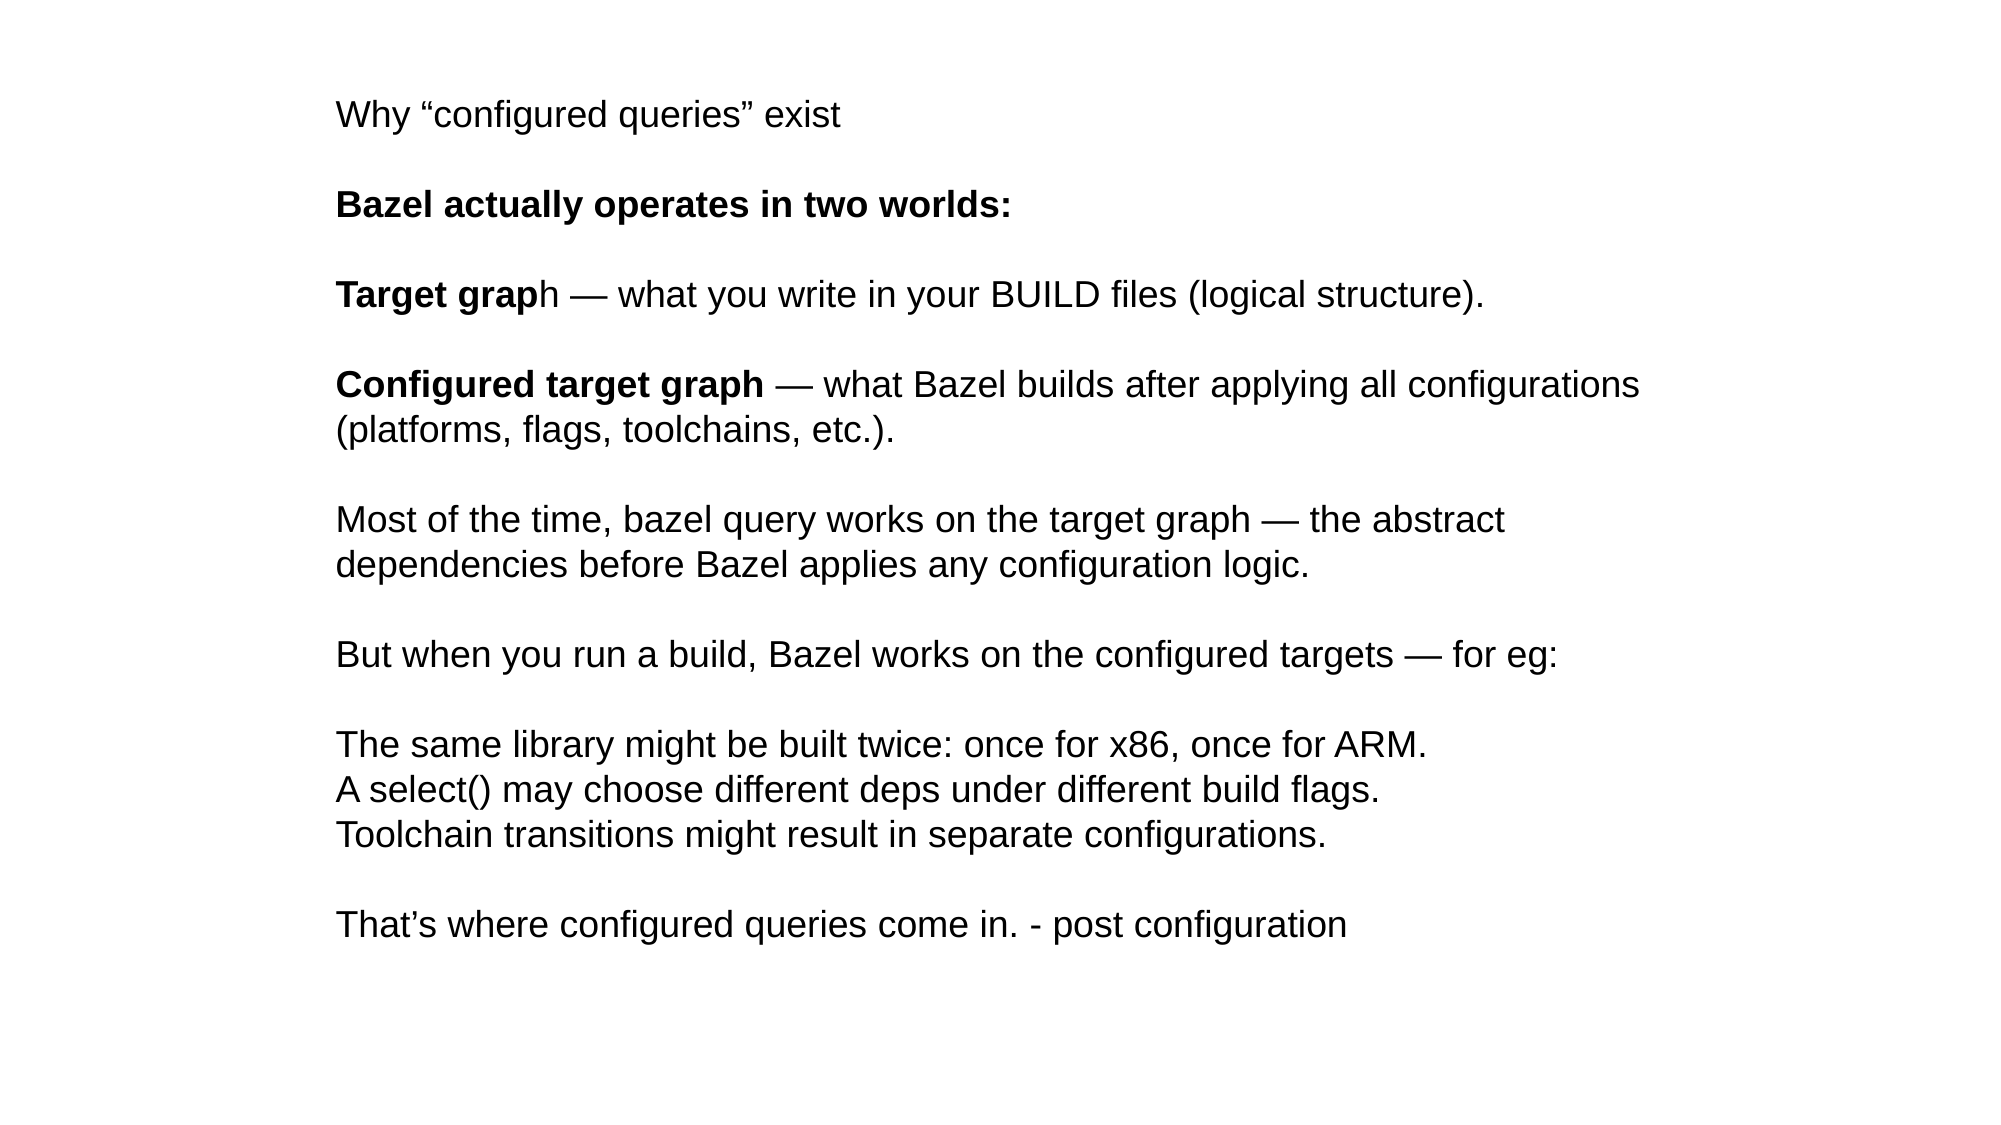

Why “configured queries” exist

Bazel actually operates in two worlds:

Target graph — what you write in your BUILD files (logical structure).

Configured target graph — what Bazel builds after applying all configurations (platforms, flags, toolchains, etc.).

Most of the time, bazel query works on the target graph — the abstract dependencies before Bazel applies any configuration logic.

But when you run a build, Bazel works on the configured targets — for eg:

The same library might be built twice: once for x86, once for ARM.
A select() may choose different deps under different build flags.
Toolchain transitions might result in separate configurations.

That’s where configured queries come in. - post configuration